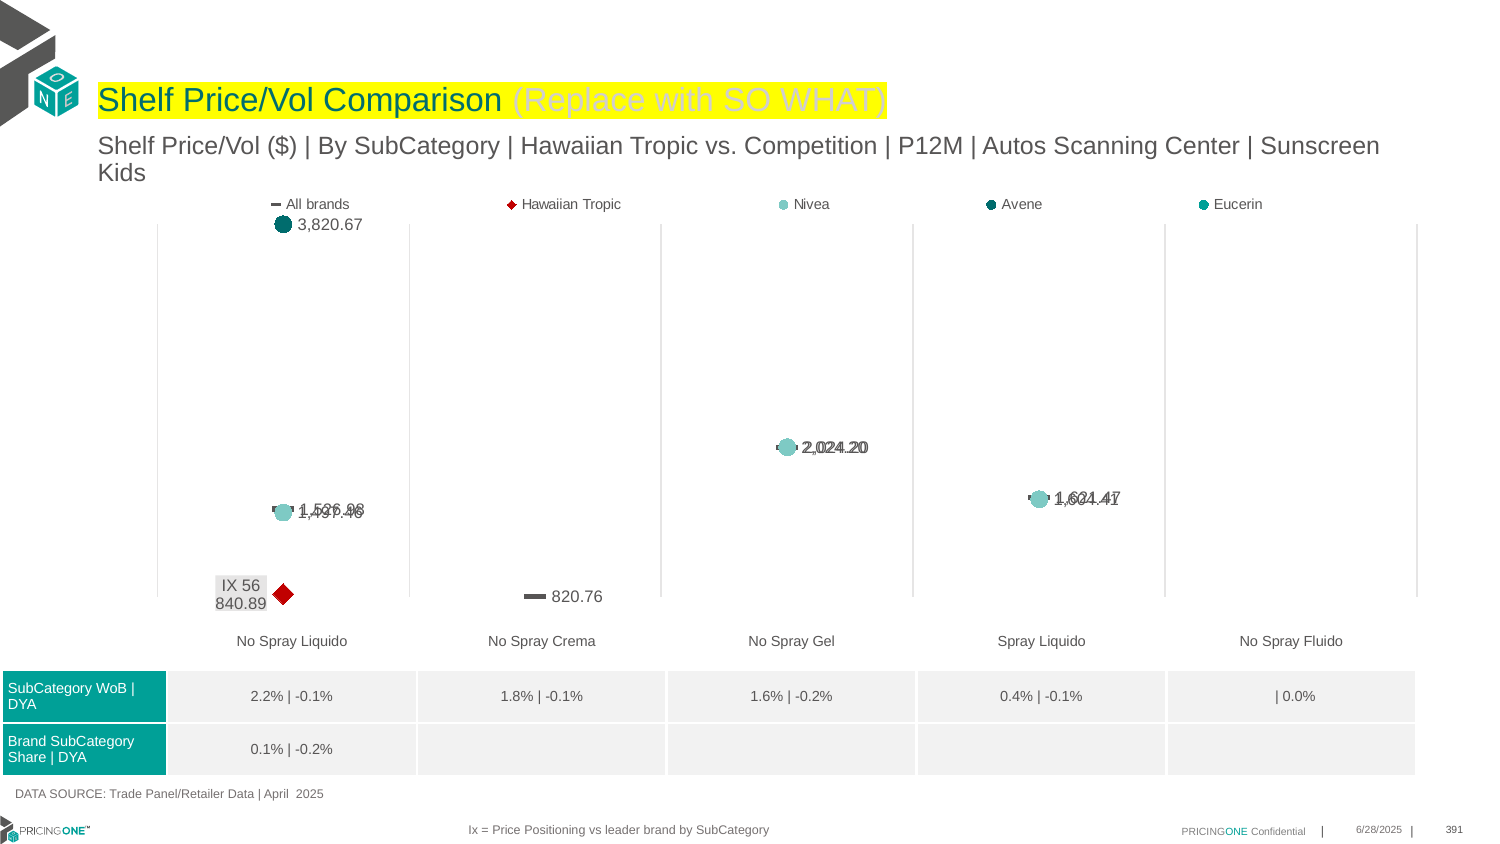

# Shelf Price/Vol Comparison (Replace with SO WHAT)
Shelf Price/Vol ($) | By SubCategory | Hawaiian Tropic vs. Competition | P12M | Autos Scanning Center | Sunscreen Kids

### Chart

| Category | All brands | Hawaiian Tropic | Nivea | Avene | Eucerin |
|---|---|---|---|---|---|
| IX 56 | 1526.98 | 840.89 | 1497.46 | 3820.67 | None |
| None | 820.76 | None | None | None | None |
| None | 2024.2 | None | 2024.2 | None | None |
| None | 1621.47 | None | 1604.41 | None | None |
| None | None | None | None | None | None |
|  | No Spray Liquido | No Spray Crema | No Spray Gel | Spray Liquido | No Spray Fluido |
| --- | --- | --- | --- | --- | --- |
| SubCategory WoB | DYA | 2.2% | -0.1% | 1.8% | -0.1% | 1.6% | -0.2% | 0.4% | -0.1% | | 0.0% |
| Brand SubCategory Share | DYA | 0.1% | -0.2% |  |  |  |  |
DATA SOURCE: Trade Panel/Retailer Data | April  2025
Ix = Price Positioning vs leader brand by SubCategory
6/28/2025
391